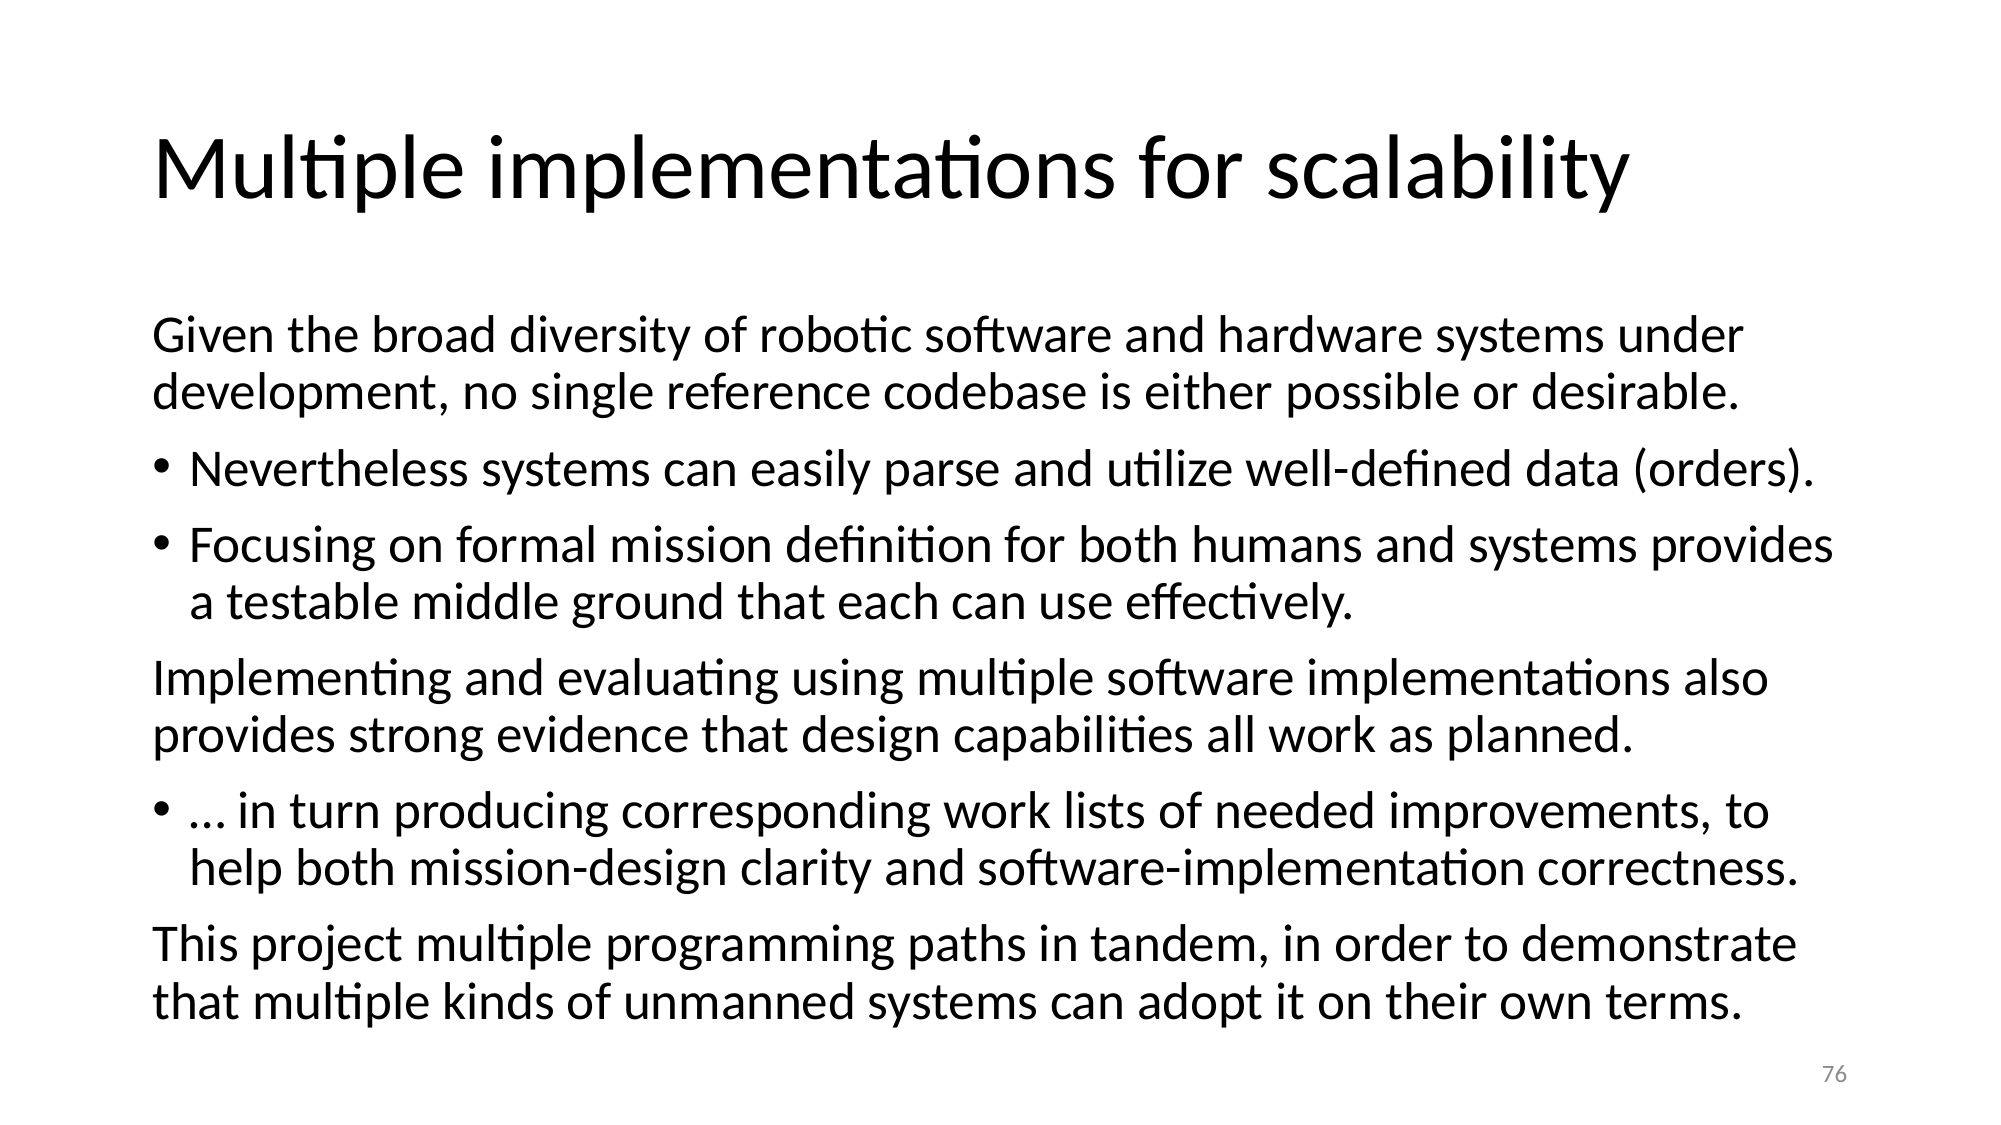

# Multiple implementations for scalability
Given the broad diversity of robotic software and hardware systems under development, no single reference codebase is either possible or desirable.
Nevertheless systems can easily parse and utilize well-defined data (orders).
Focusing on formal mission definition for both humans and systems provides a testable middle ground that each can use effectively.
Implementing and evaluating using multiple software implementations also provides strong evidence that design capabilities all work as planned.
… in turn producing corresponding work lists of needed improvements, to help both mission-design clarity and software-implementation correctness.
This project multiple programming paths in tandem, in order to demonstrate that multiple kinds of unmanned systems can adopt it on their own terms.
76